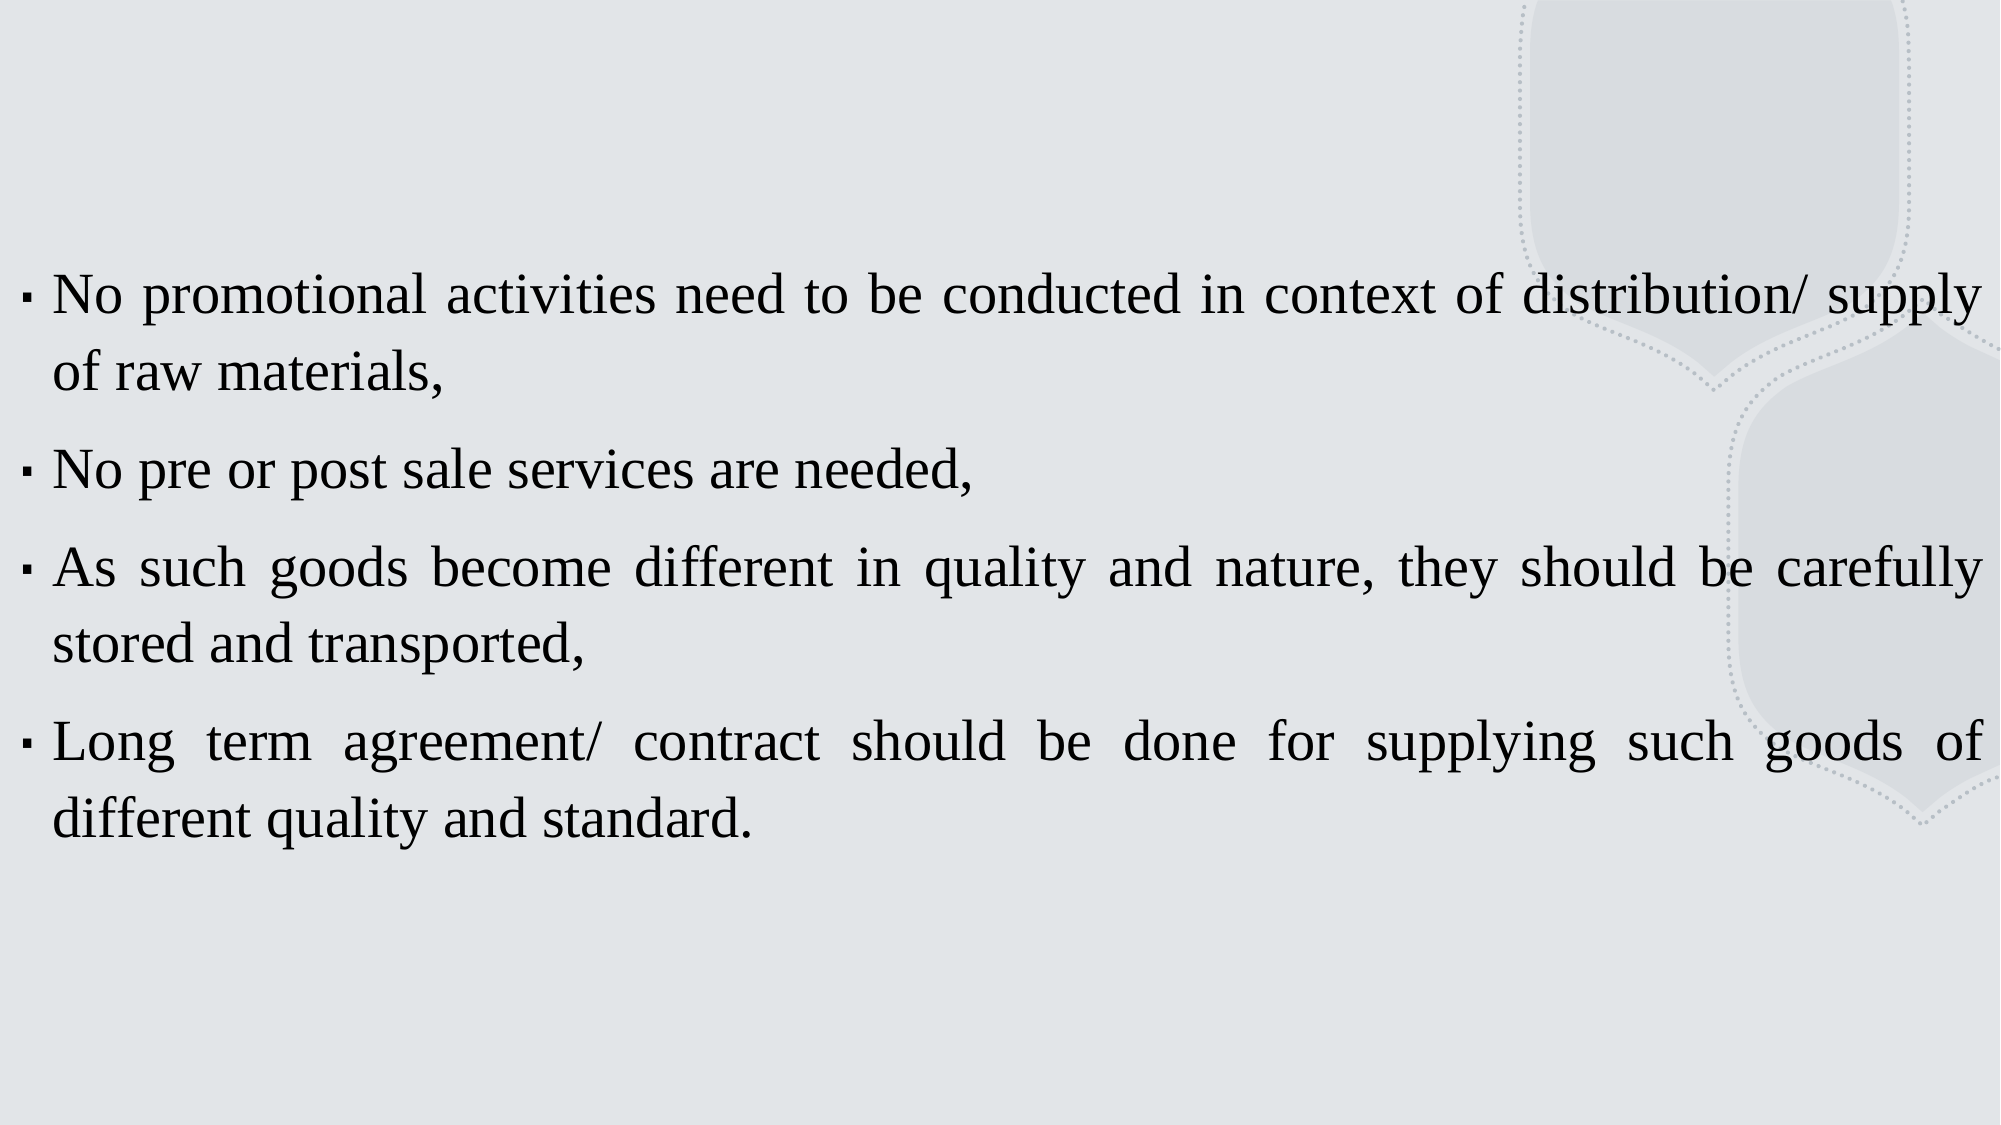

No promotional activities need to be conducted in context of distribution/ supply of raw materials,
No pre or post sale services are needed,
As such goods become different in quality and nature, they should be carefully stored and transported,
Long term agreement/ contract should be done for supplying such goods of different quality and standard.